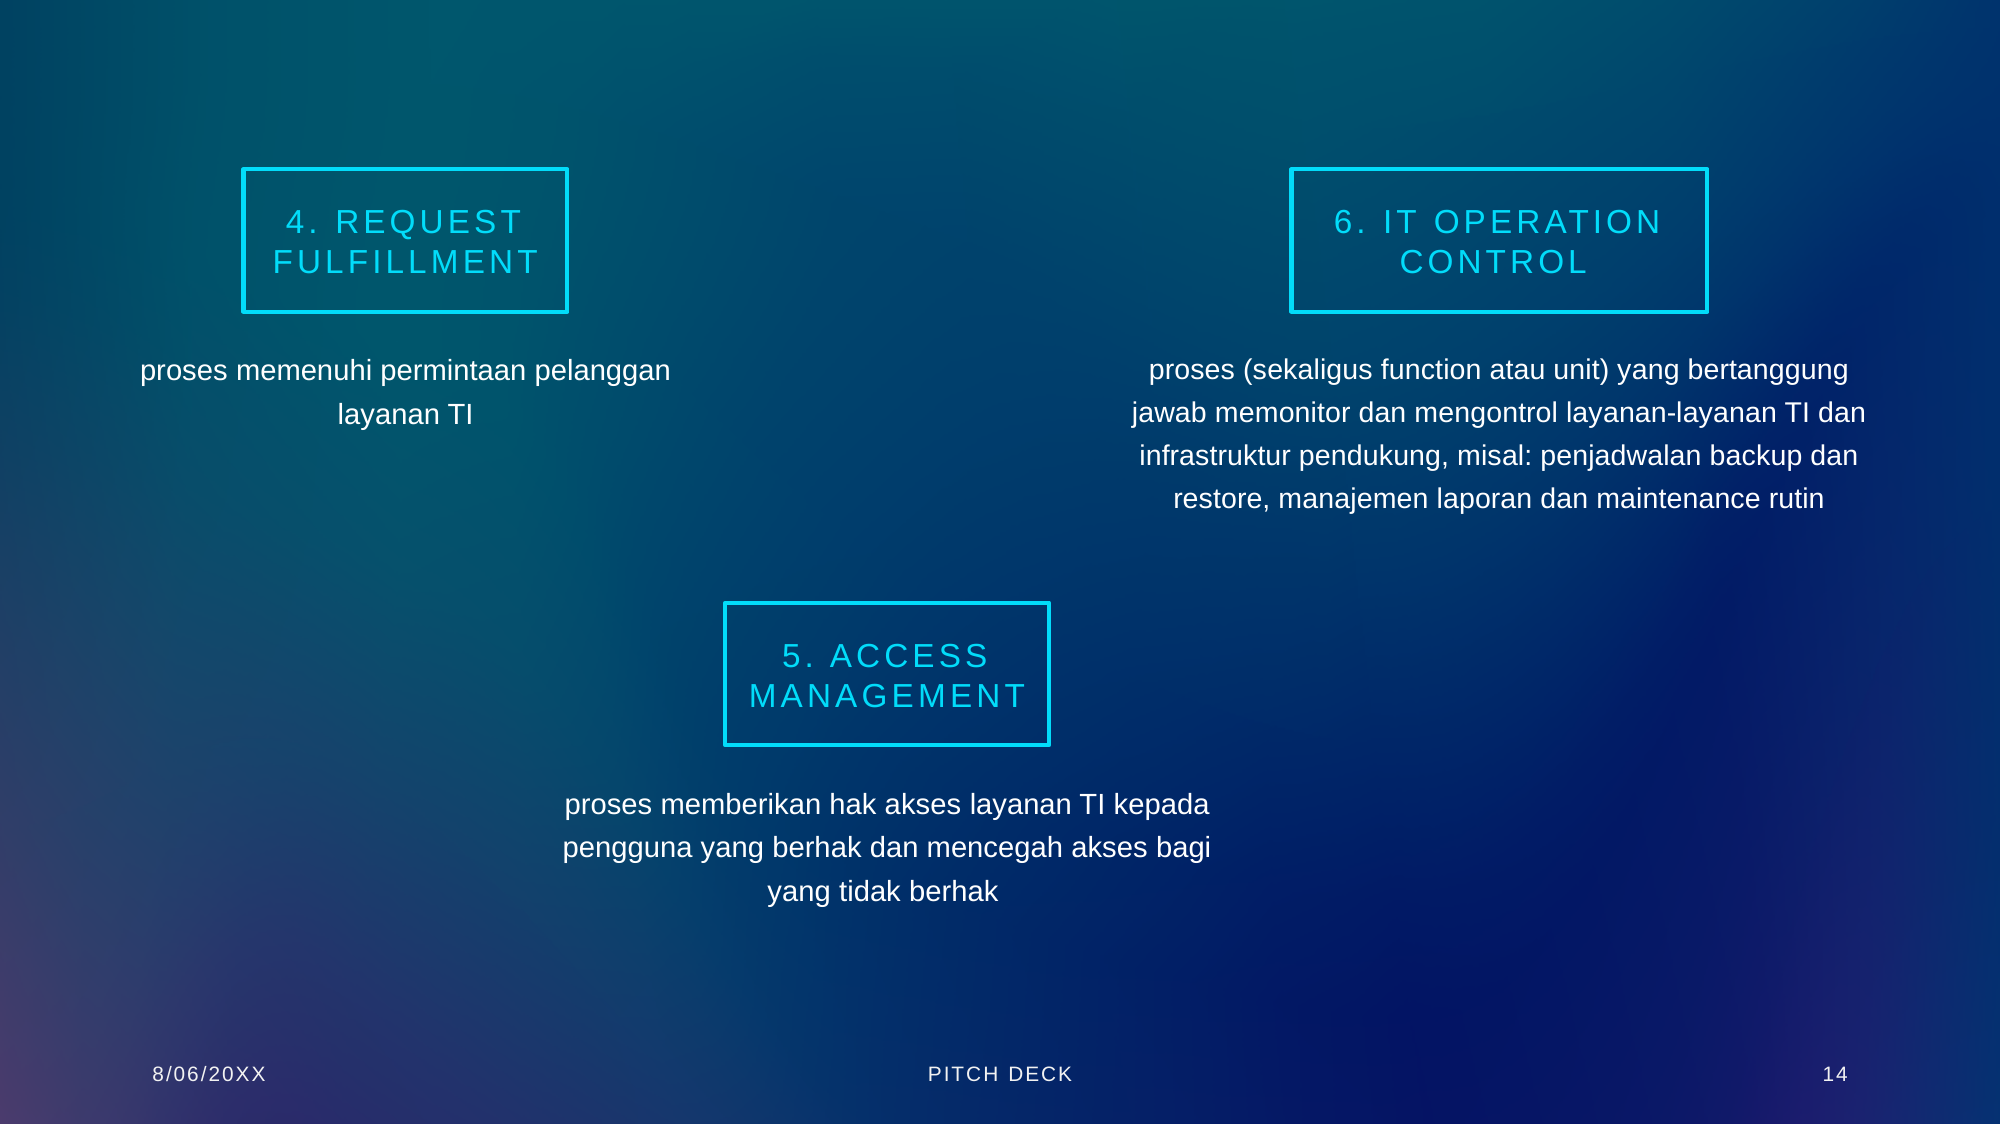

4. Request fulfillment
6. IT operation control
proses memenuhi permintaan pelanggan layanan TI
proses (sekaligus function atau unit) yang bertanggung jawab memonitor dan mengontrol layanan-layanan TI dan infrastruktur pendukung, misal: penjadwalan backup dan restore, manajemen laporan dan maintenance rutin
5. Access management
proses memberikan hak akses layanan TI kepada pengguna yang berhak dan mencegah akses bagi yang tidak berhak
8/06/20XX
PITCH DECK
14